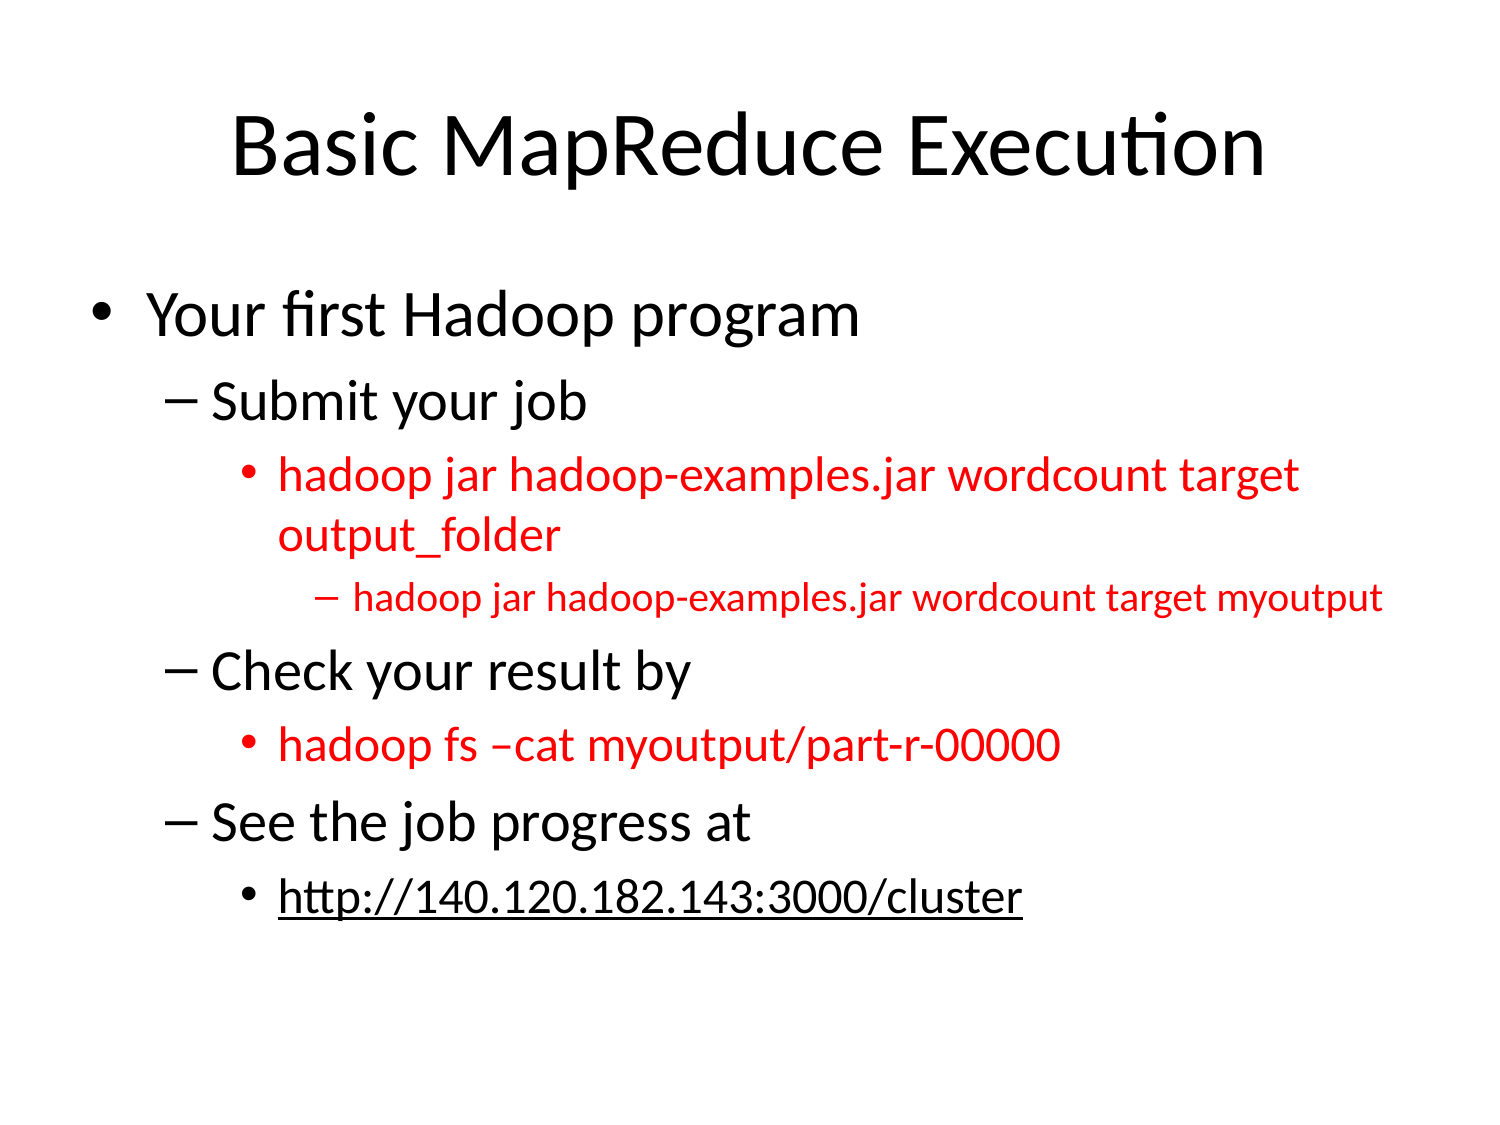

# Basic MapReduce Execution
Your first Hadoop program
Submit your job
hadoop jar hadoop-examples.jar wordcount target output_folder
hadoop jar hadoop-examples.jar wordcount target myoutput
Check your result by
hadoop fs –cat myoutput/part-r-00000
See the job progress at
http://140.120.182.143:3000/cluster